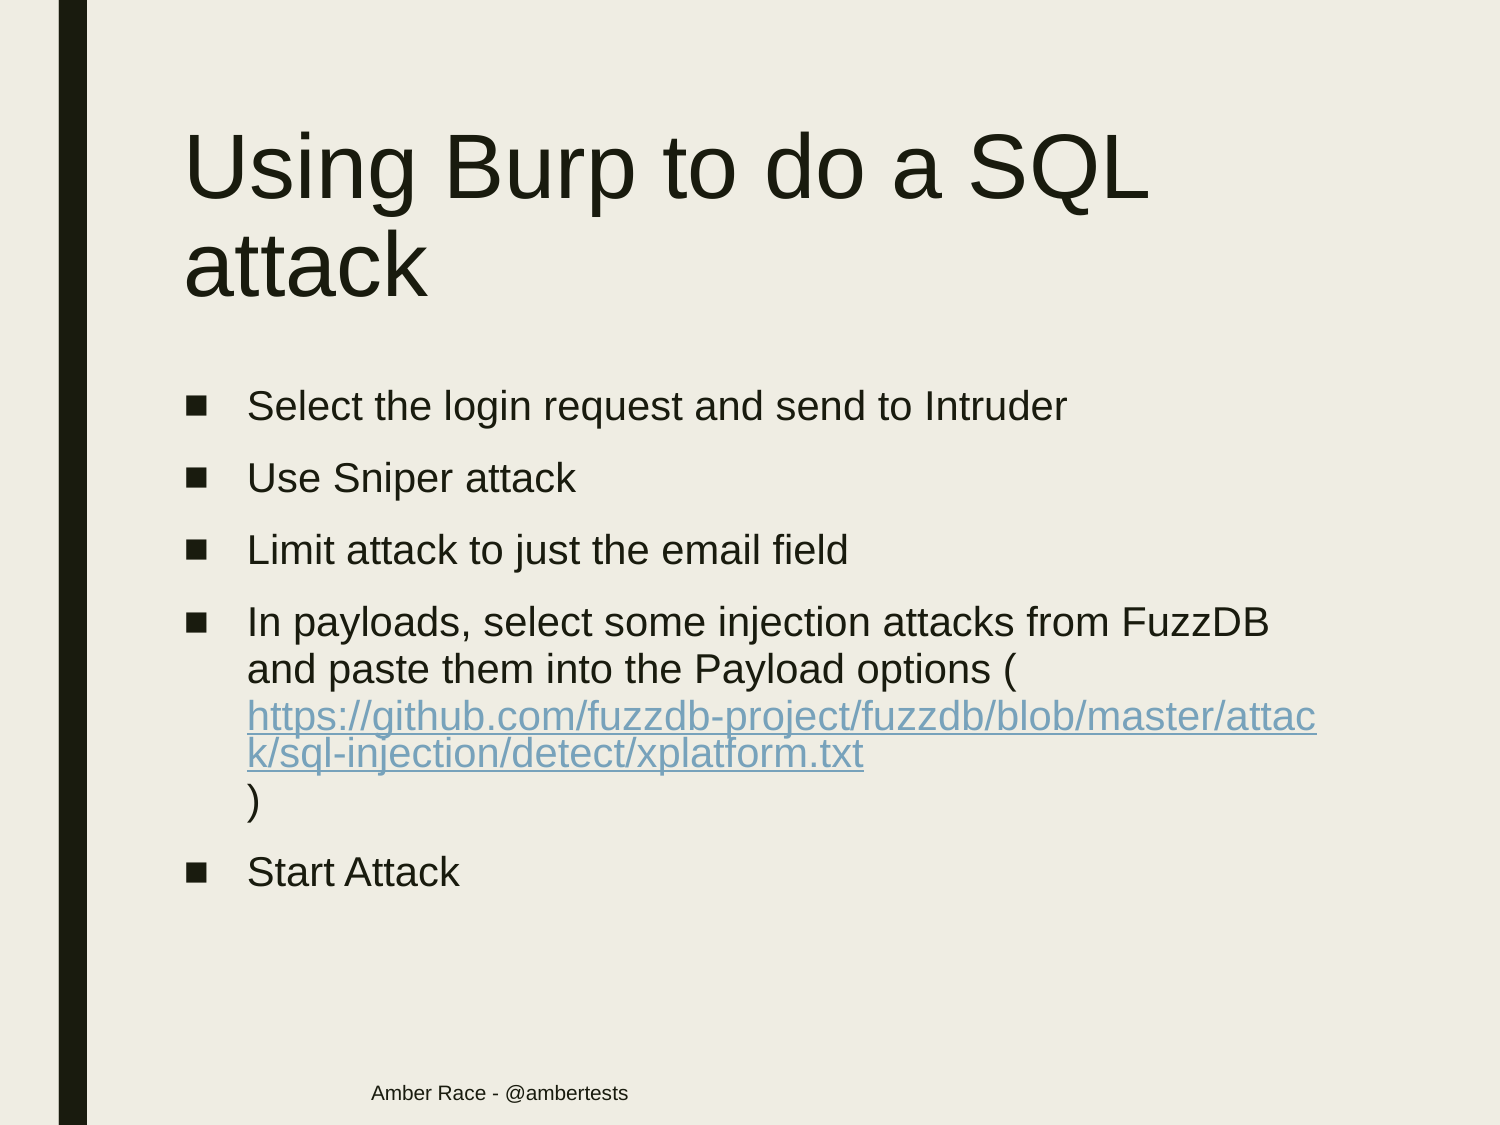

# Using Burp to do a SQL attack
Select the login request and send to Intruder
Use Sniper attack
Limit attack to just the email field
In payloads, select some injection attacks from FuzzDB and paste them into the Payload options (https://github.com/fuzzdb-project/fuzzdb/blob/master/attack/sql-injection/detect/xplatform.txt)
Start Attack
Amber Race - @ambertests